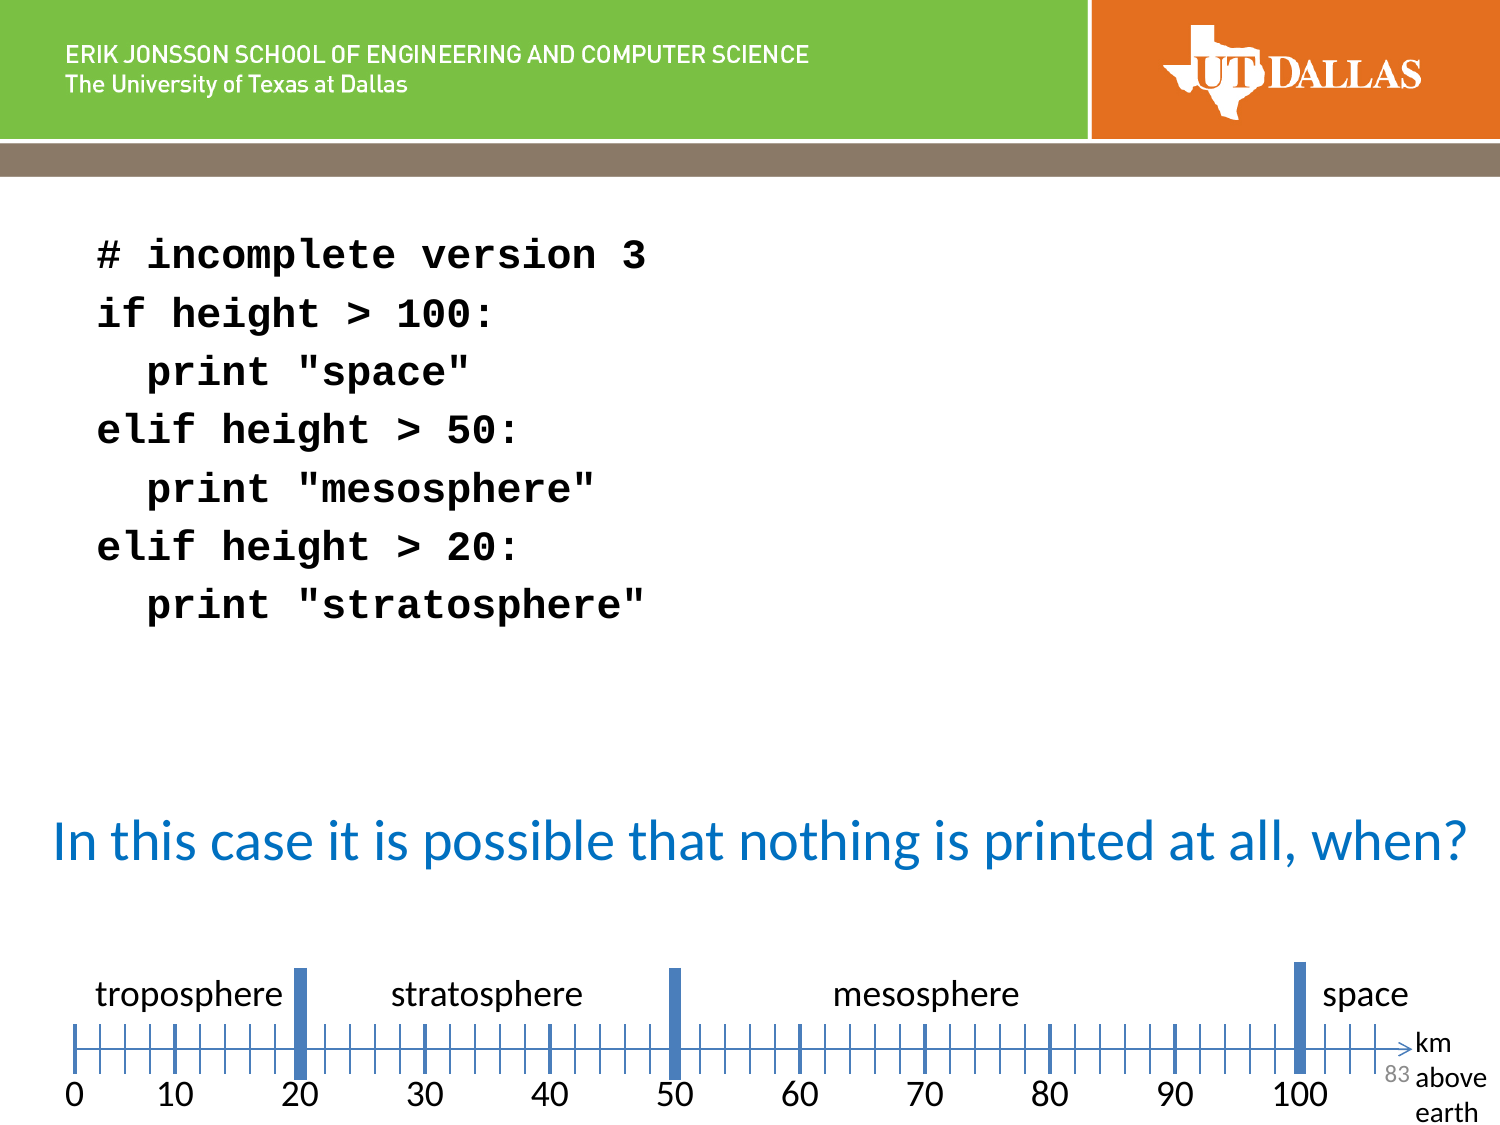

#
# incomplete version 3
if height > 100:
  print "space"
elif height > 50:
  print "mesosphere"
elif height > 20:
  print "stratosphere"

In this case it is possible that nothing is printed at all, when?
troposphere
stratosphere
mesosphere
space
km
above
earth
83
0
10
20
30
40
50
60
70
80
90
100